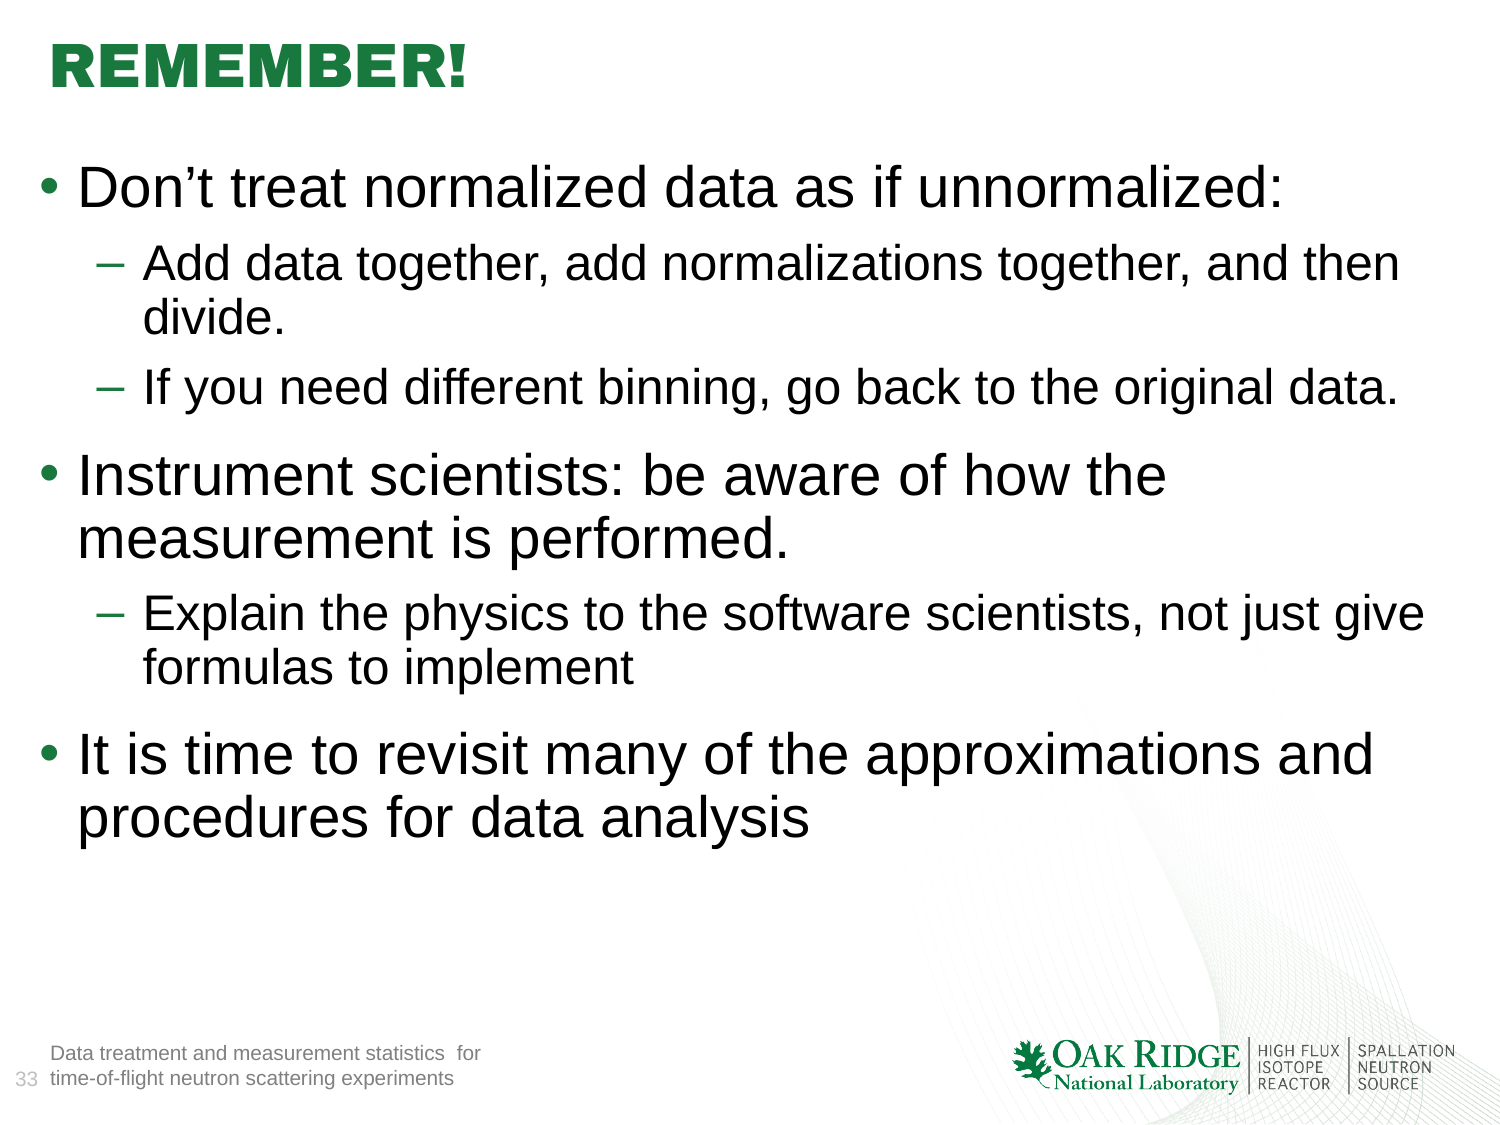

# REMEMBER!
Don’t treat normalized data as if unnormalized:
Add data together, add normalizations together, and then divide.
If you need different binning, go back to the original data.
Instrument scientists: be aware of how the measurement is performed.
Explain the physics to the software scientists, not just give formulas to implement
It is time to revisit many of the approximations and procedures for data analysis